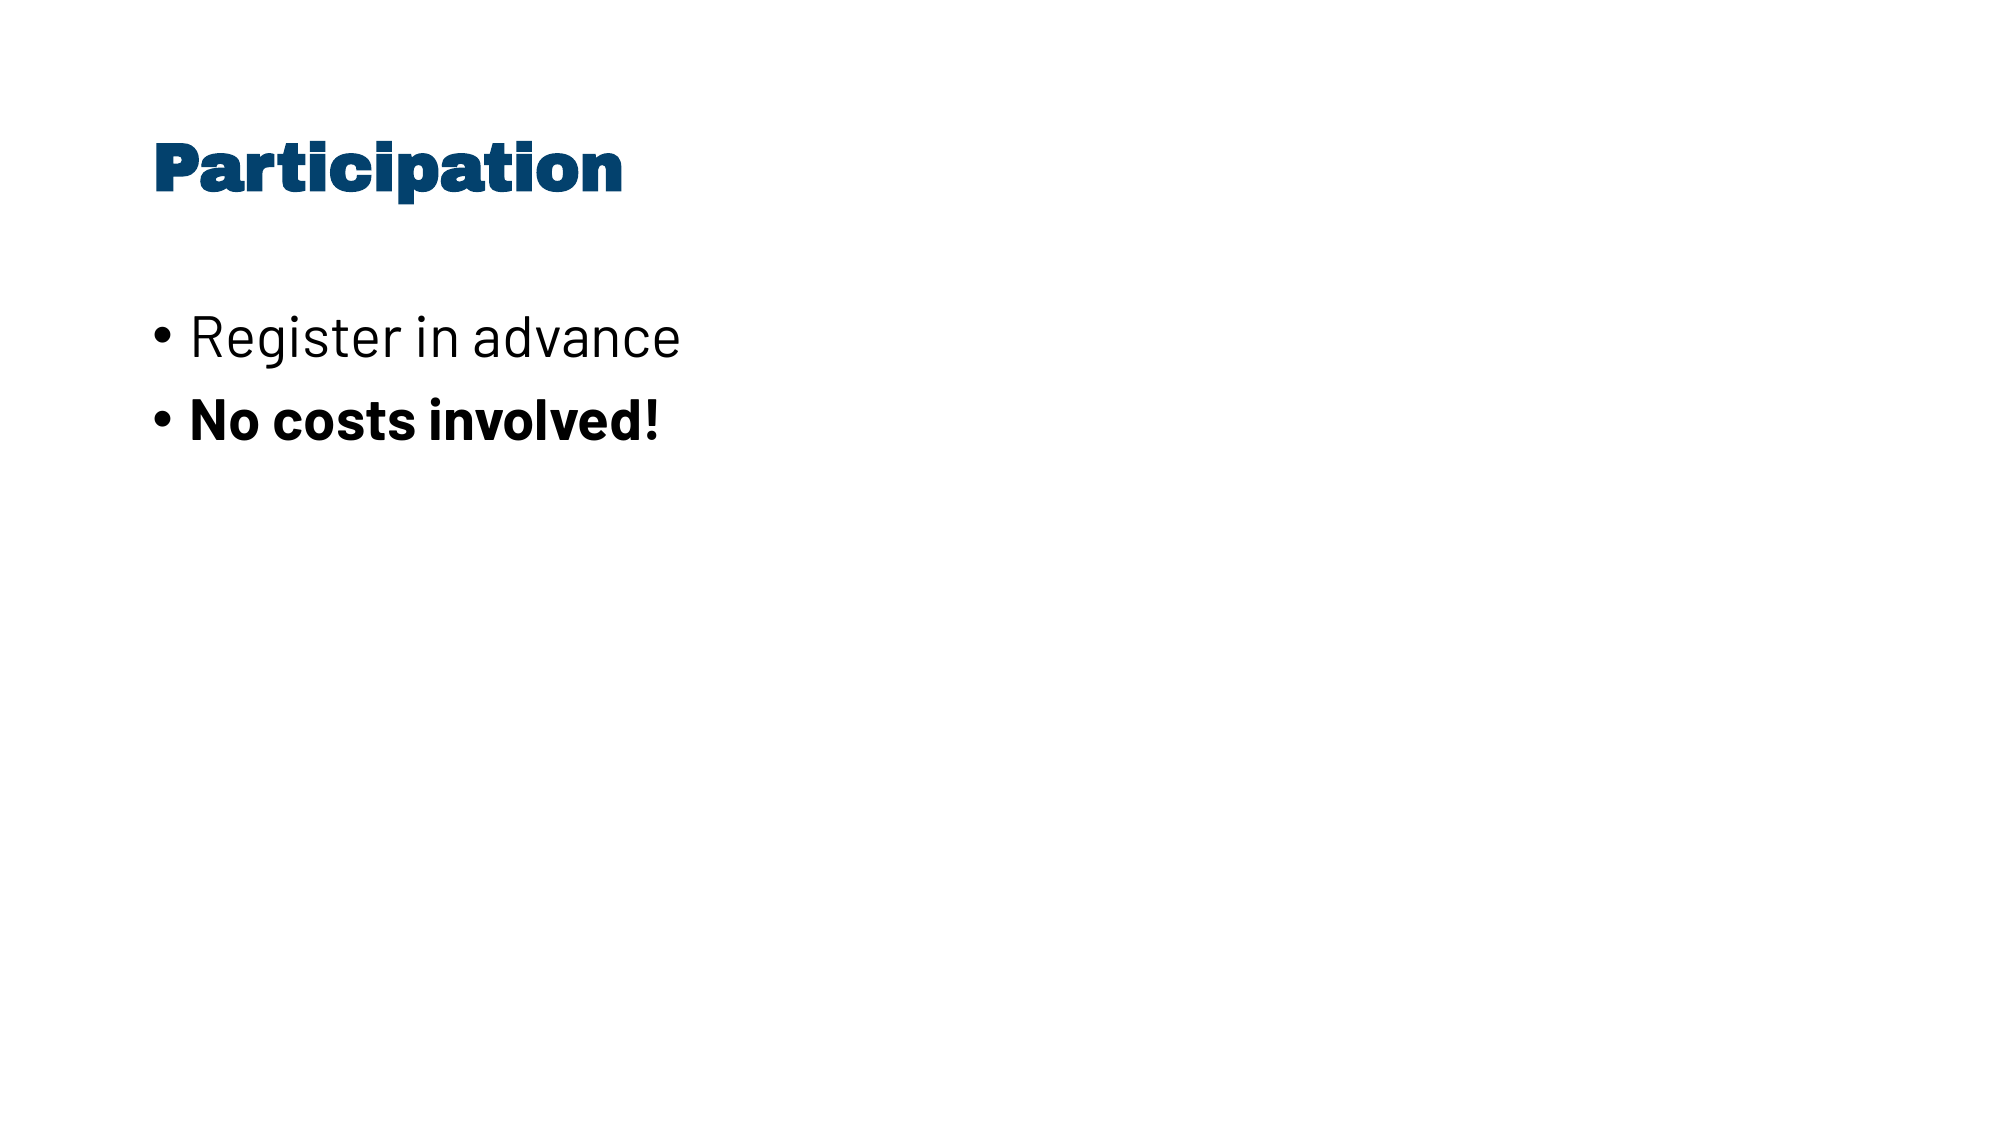

# Participation
Register in advance
No costs involved!